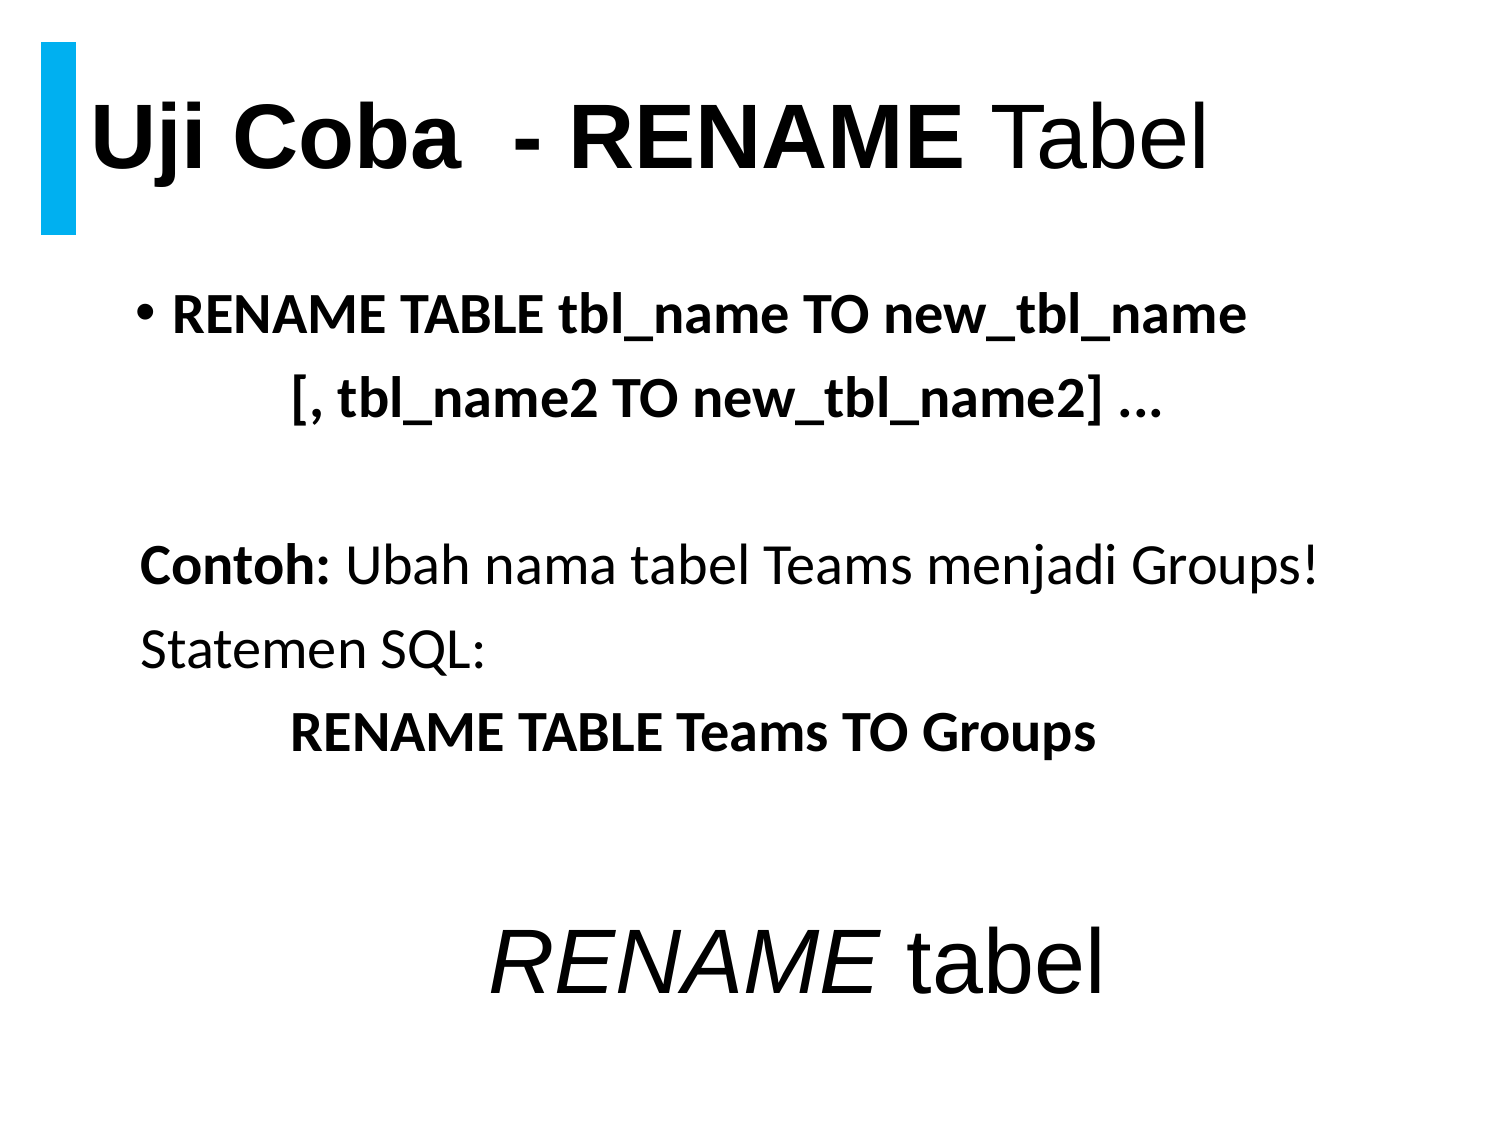

Uji Coba  - RENAME Tabel
RENAME TABLE tbl_name TO new_tbl_name
	[, tbl_name2 TO new_tbl_name2] ...

Contoh: Ubah nama tabel Teams menjadi Groups!
Statemen SQL:
	RENAME TABLE Teams TO Groups
# RENAME tabel